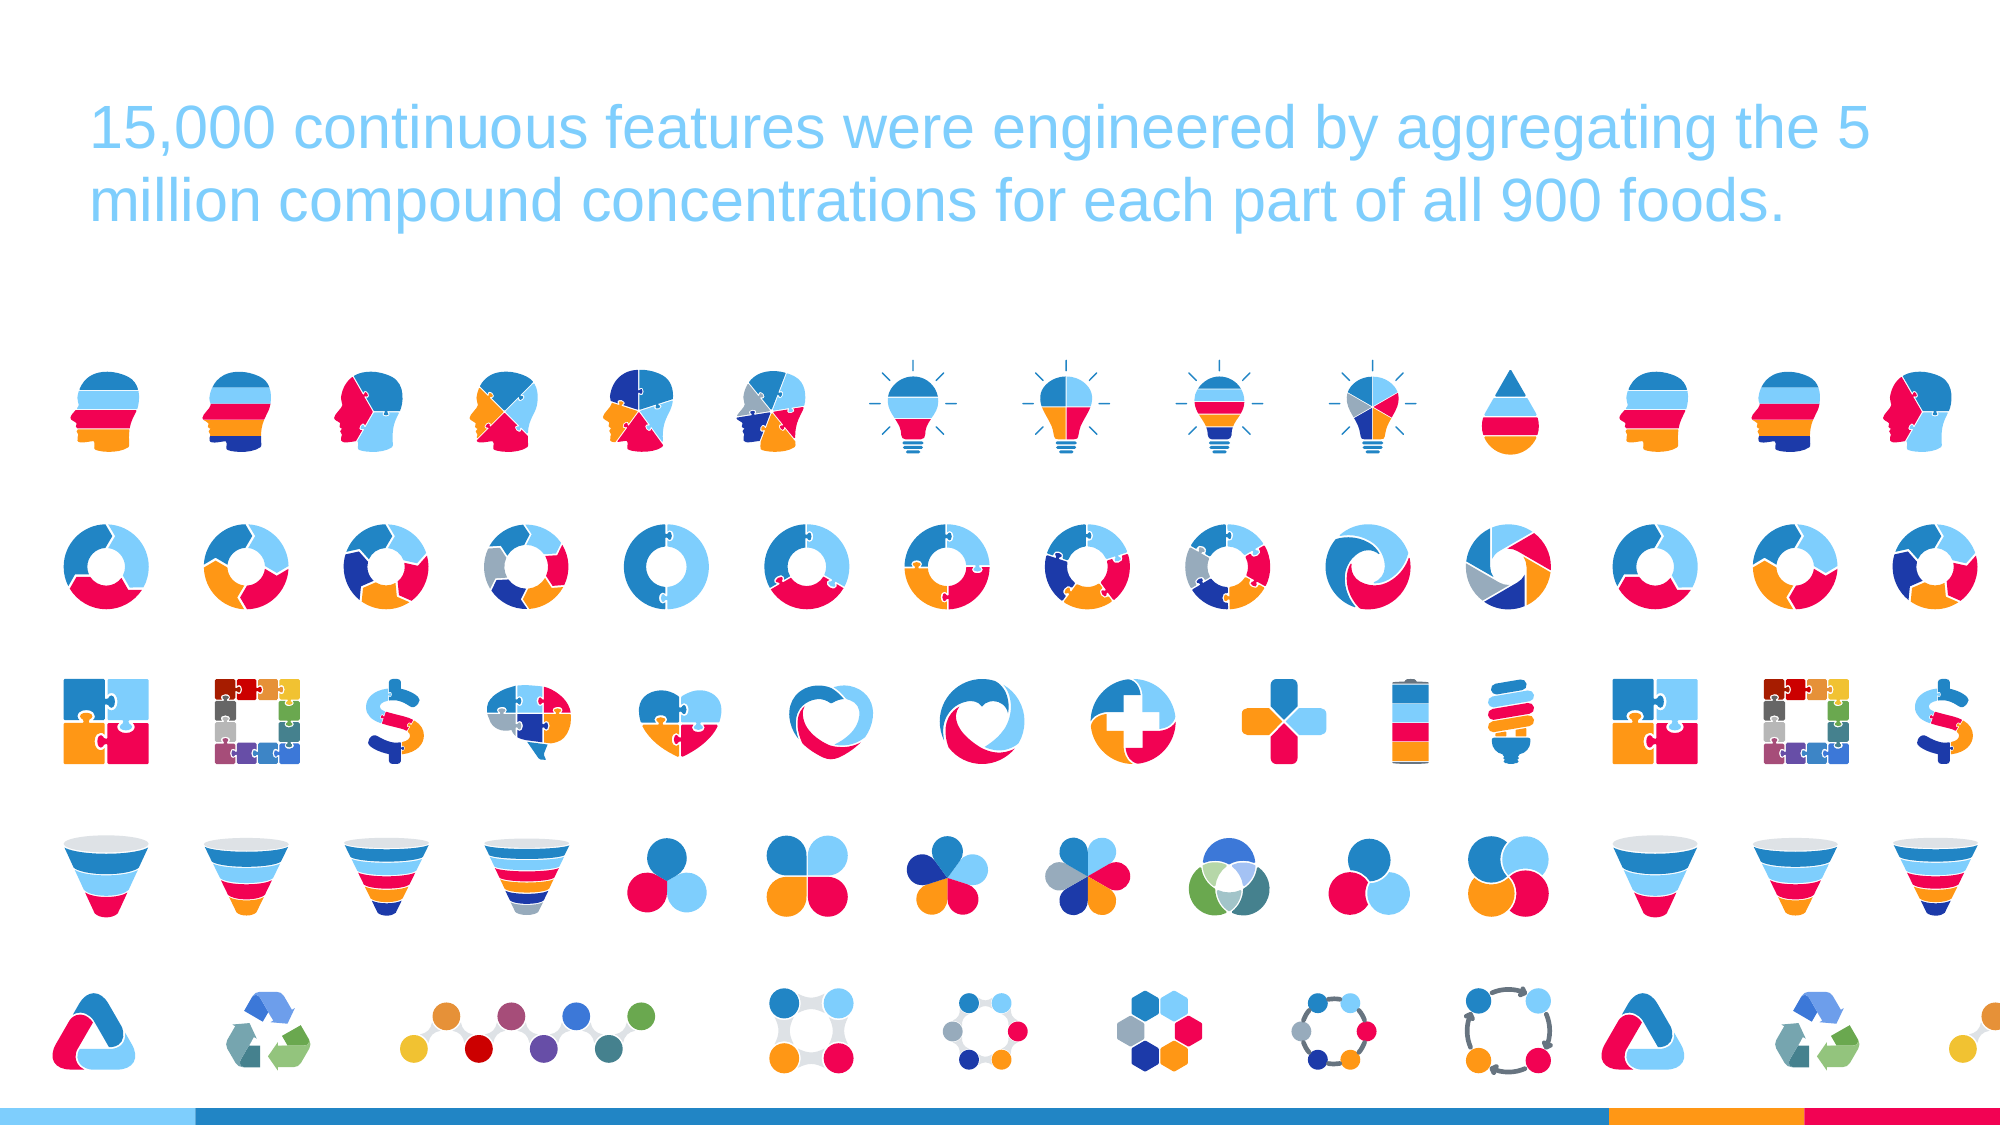

15,000 continuous features were engineered by aggregating the 5 million compound concentrations for each part of all 900 foods.

21
21